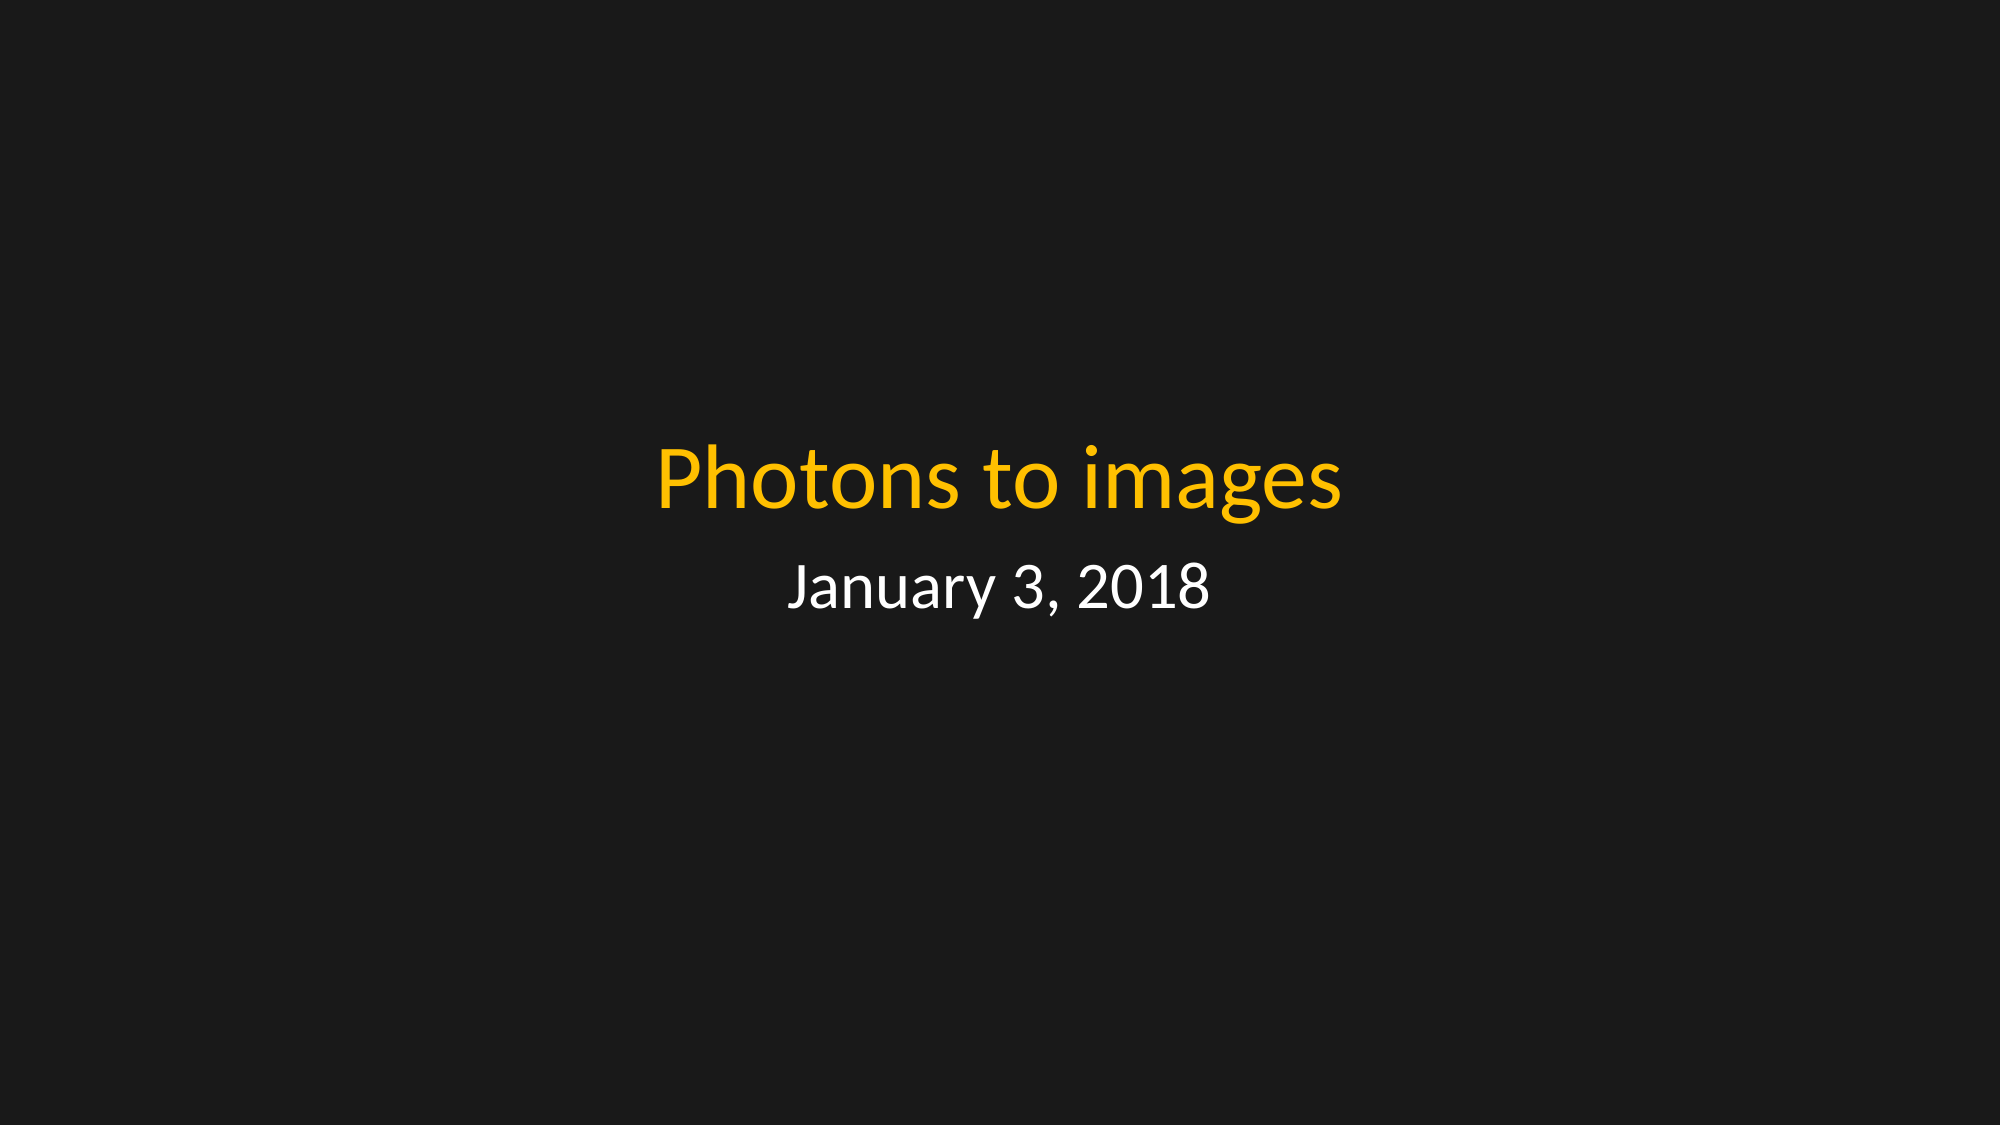

# Photons to images
January 3, 2018